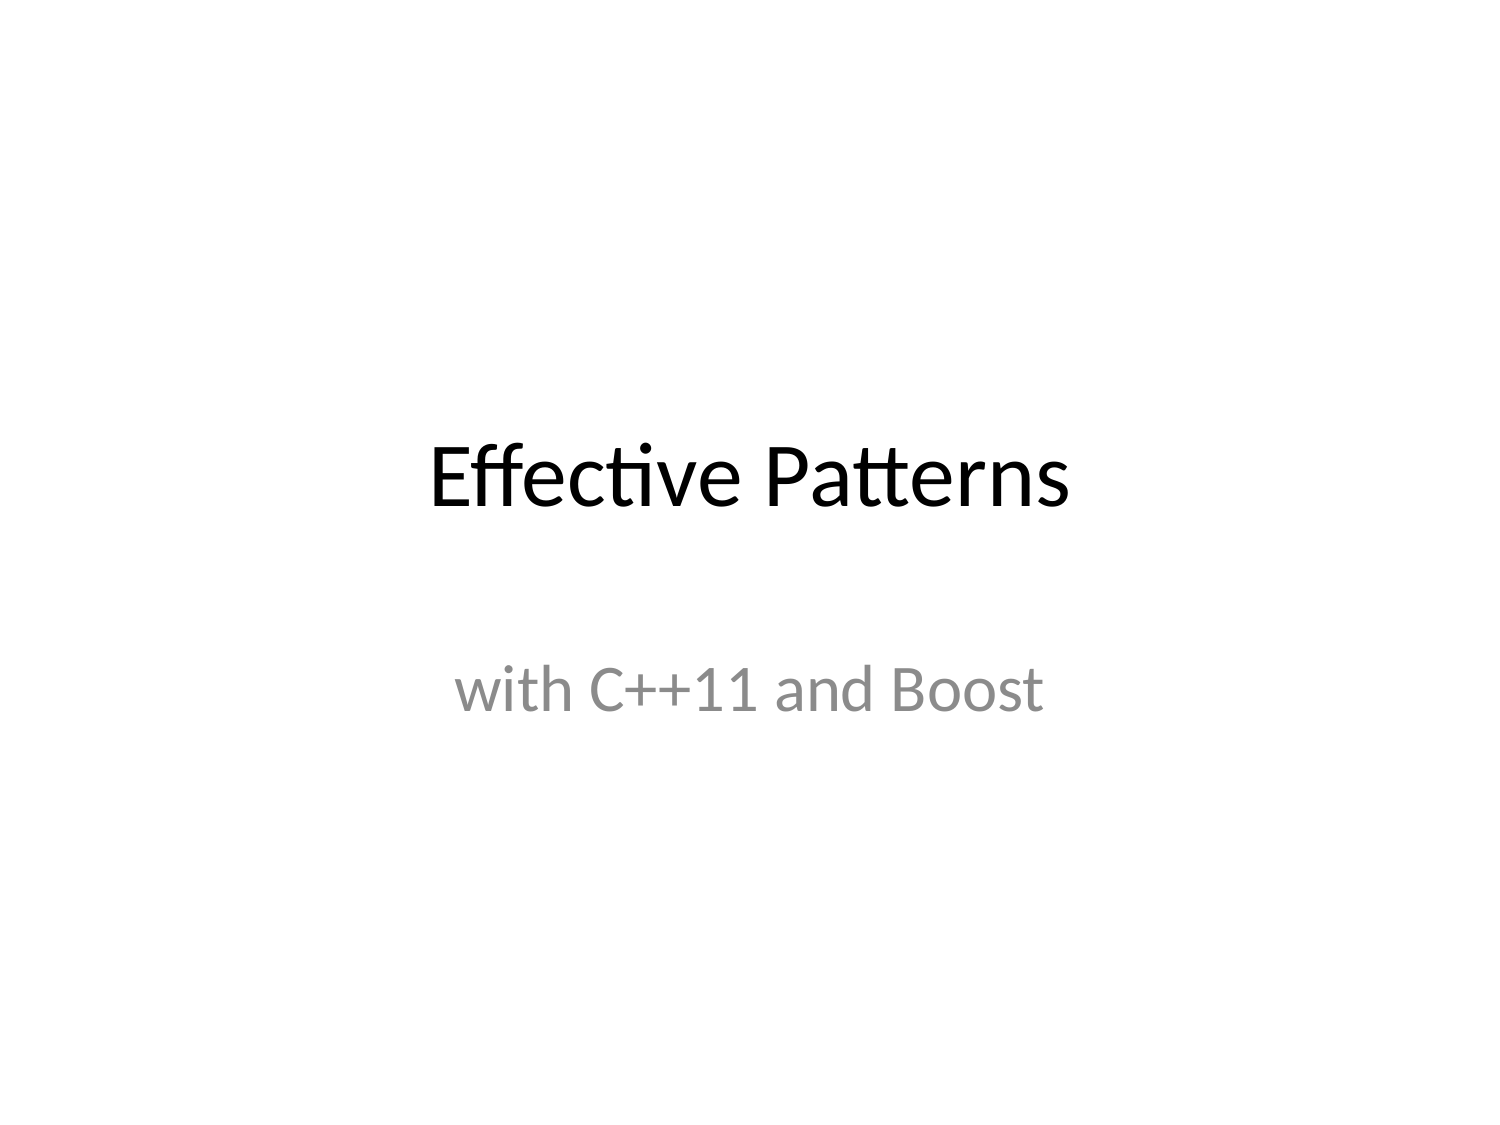

# Effective Patterns
with C++11 and Boost